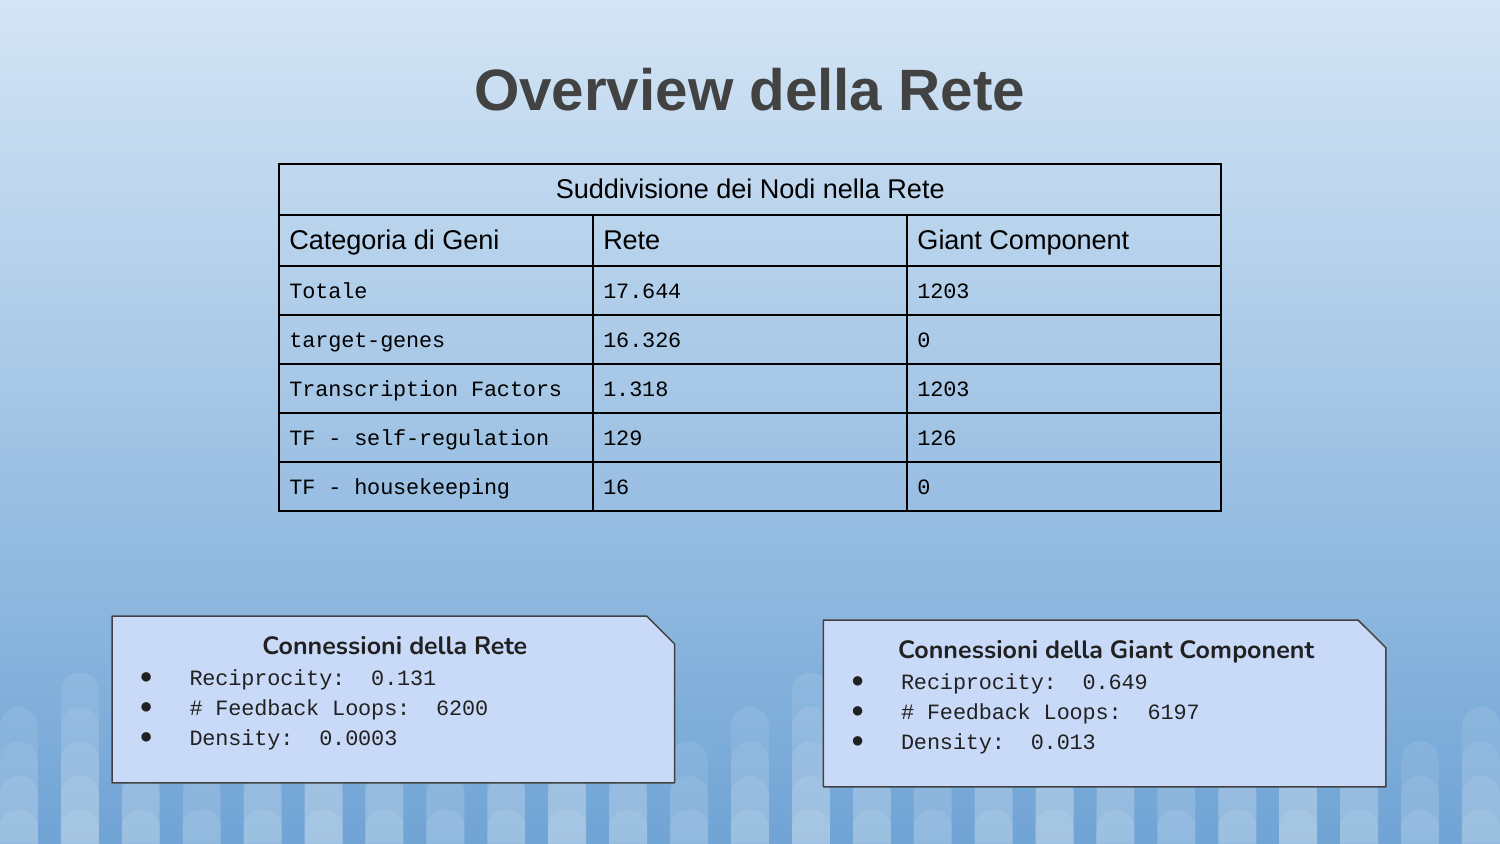

Overview della Rete
| Suddivisione dei Nodi nella Rete |  |  |
| --- | --- | --- |
| Categoria di Geni | Rete | Giant Component |
| Totale | 17.644 | 1203 |
| target-genes | 16.326 | 0 |
| Transcription Factors | 1.318 | 1203 |
| TF - self-regulation | 129 | 126 |
| TF - housekeeping | 16 | 0 |
Connessioni della Rete
Reciprocity:  0.131
# Feedback Loops:  6200
Density:  0.0003
Connessioni della Giant Component
Reciprocity:  0.649
# Feedback Loops:  6197
Density:  0.013